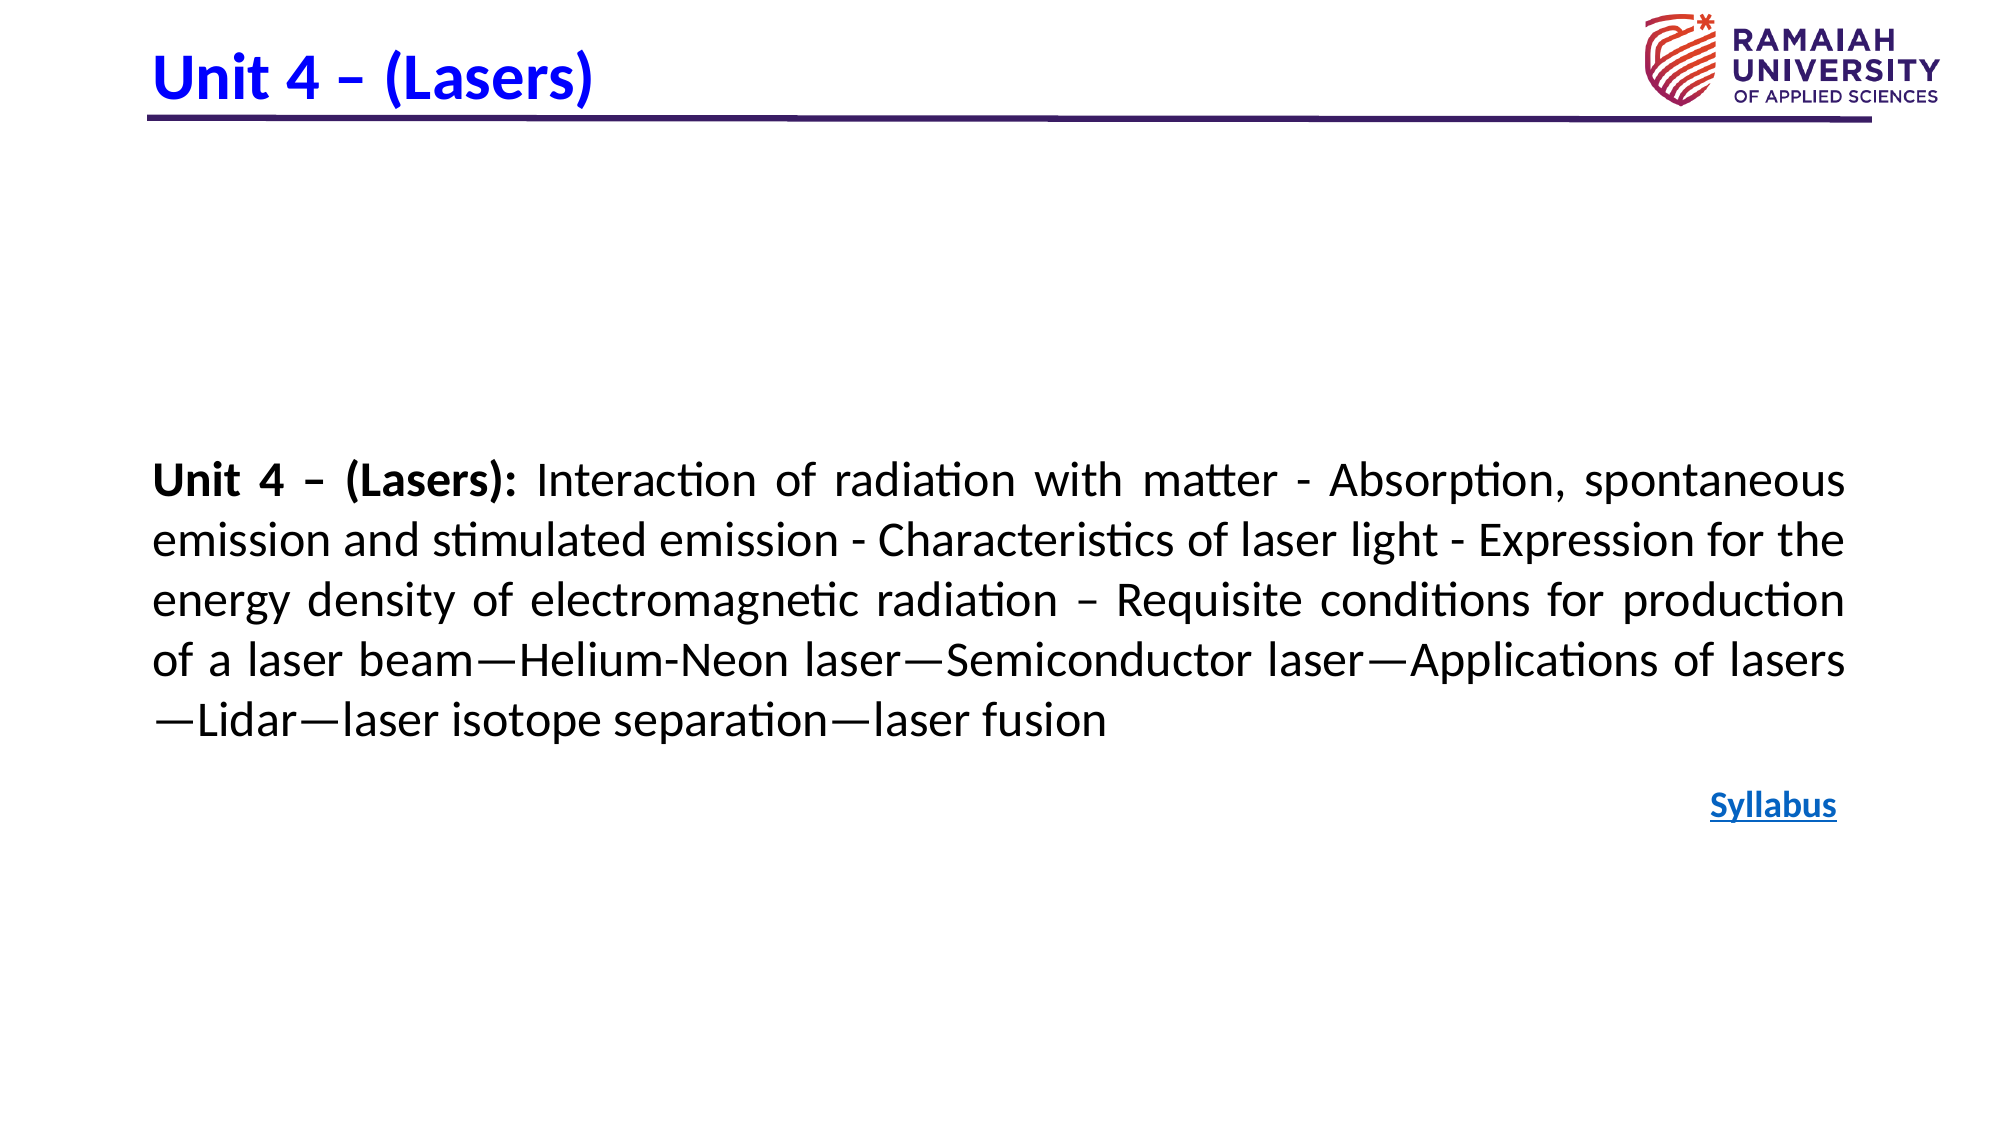

# Unit 4 – (Lasers)
Unit 4 – (Lasers): Interaction of radiation with matter - Absorption, spontaneous emission and stimulated emission - Characteristics of laser light - Expression for the energy density of electromagnetic radiation – Requisite conditions for production of a laser beam—Helium-Neon laser—Semiconductor laser—Applications of lasers—Lidar—laser isotope separation—laser fusion
Syllabus